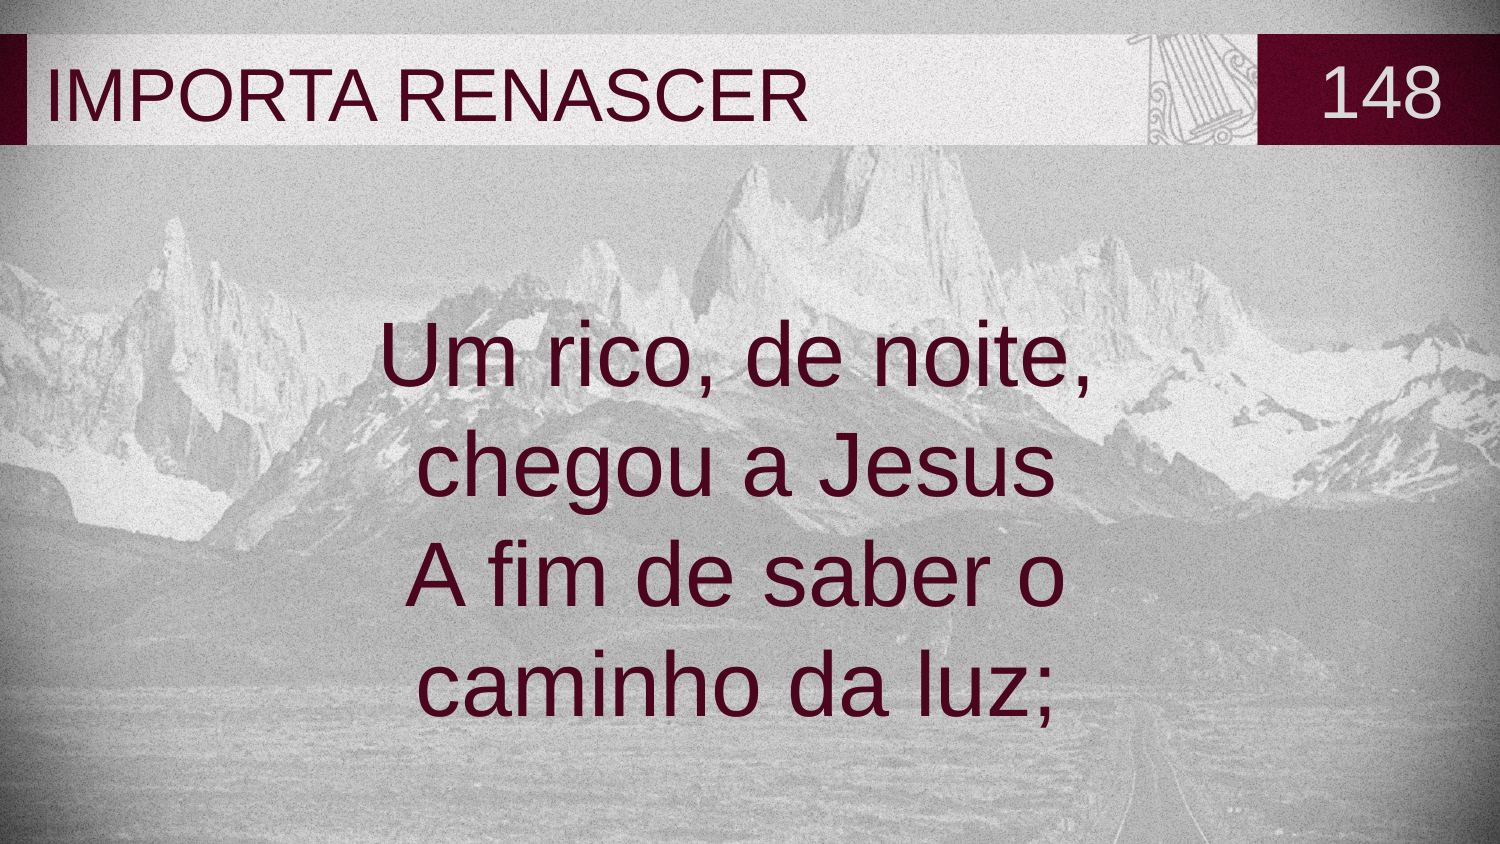

# IMPORTA RENASCER
148
Um rico, de noite,
chegou a Jesus
A fim de saber o
caminho da luz;